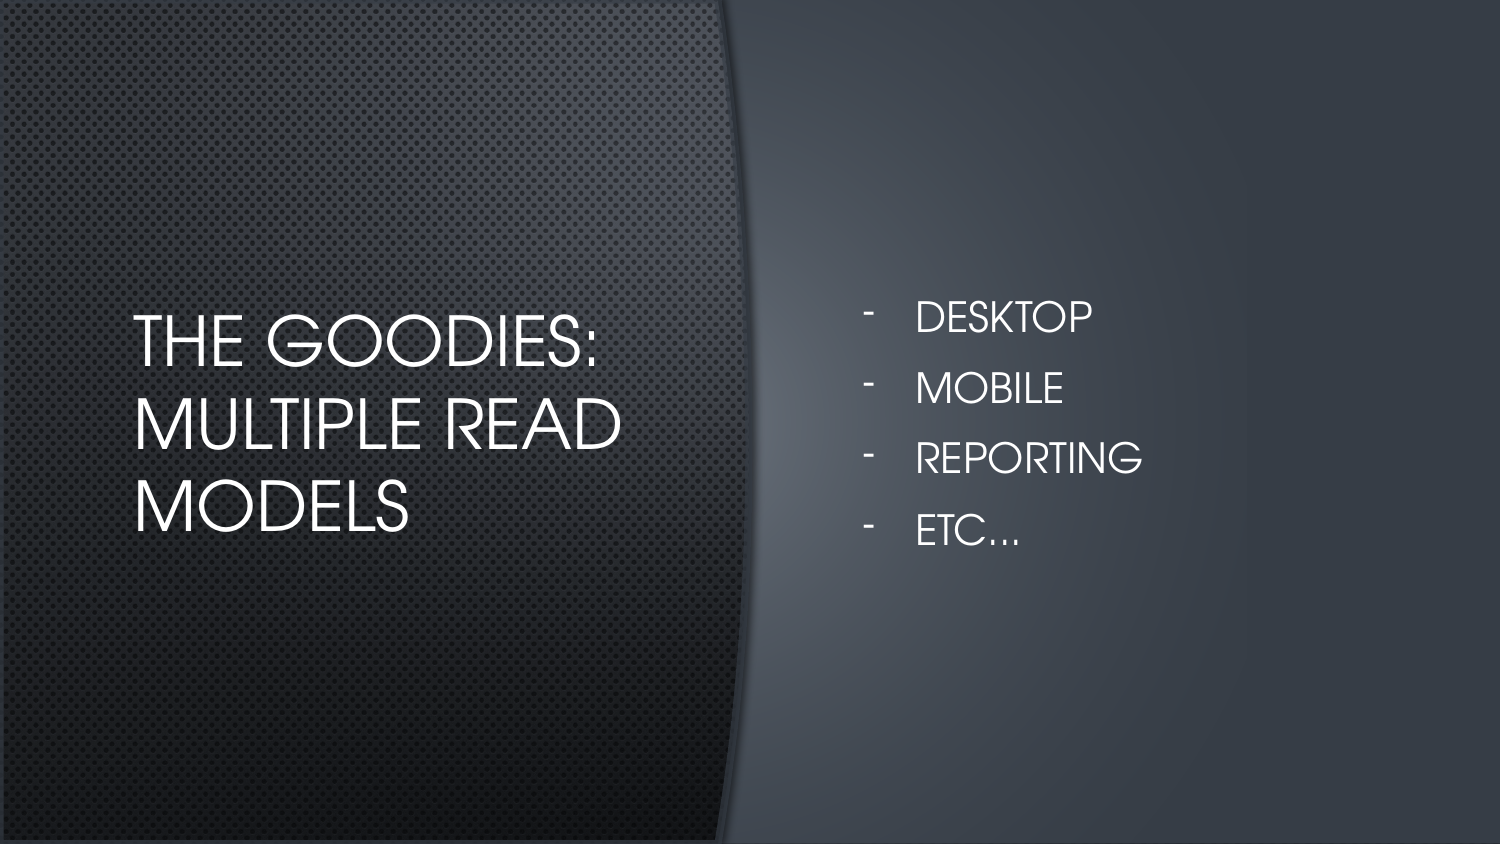

# The goodies: multiple Read Models
Desktop
Mobile
Reporting
Etc...